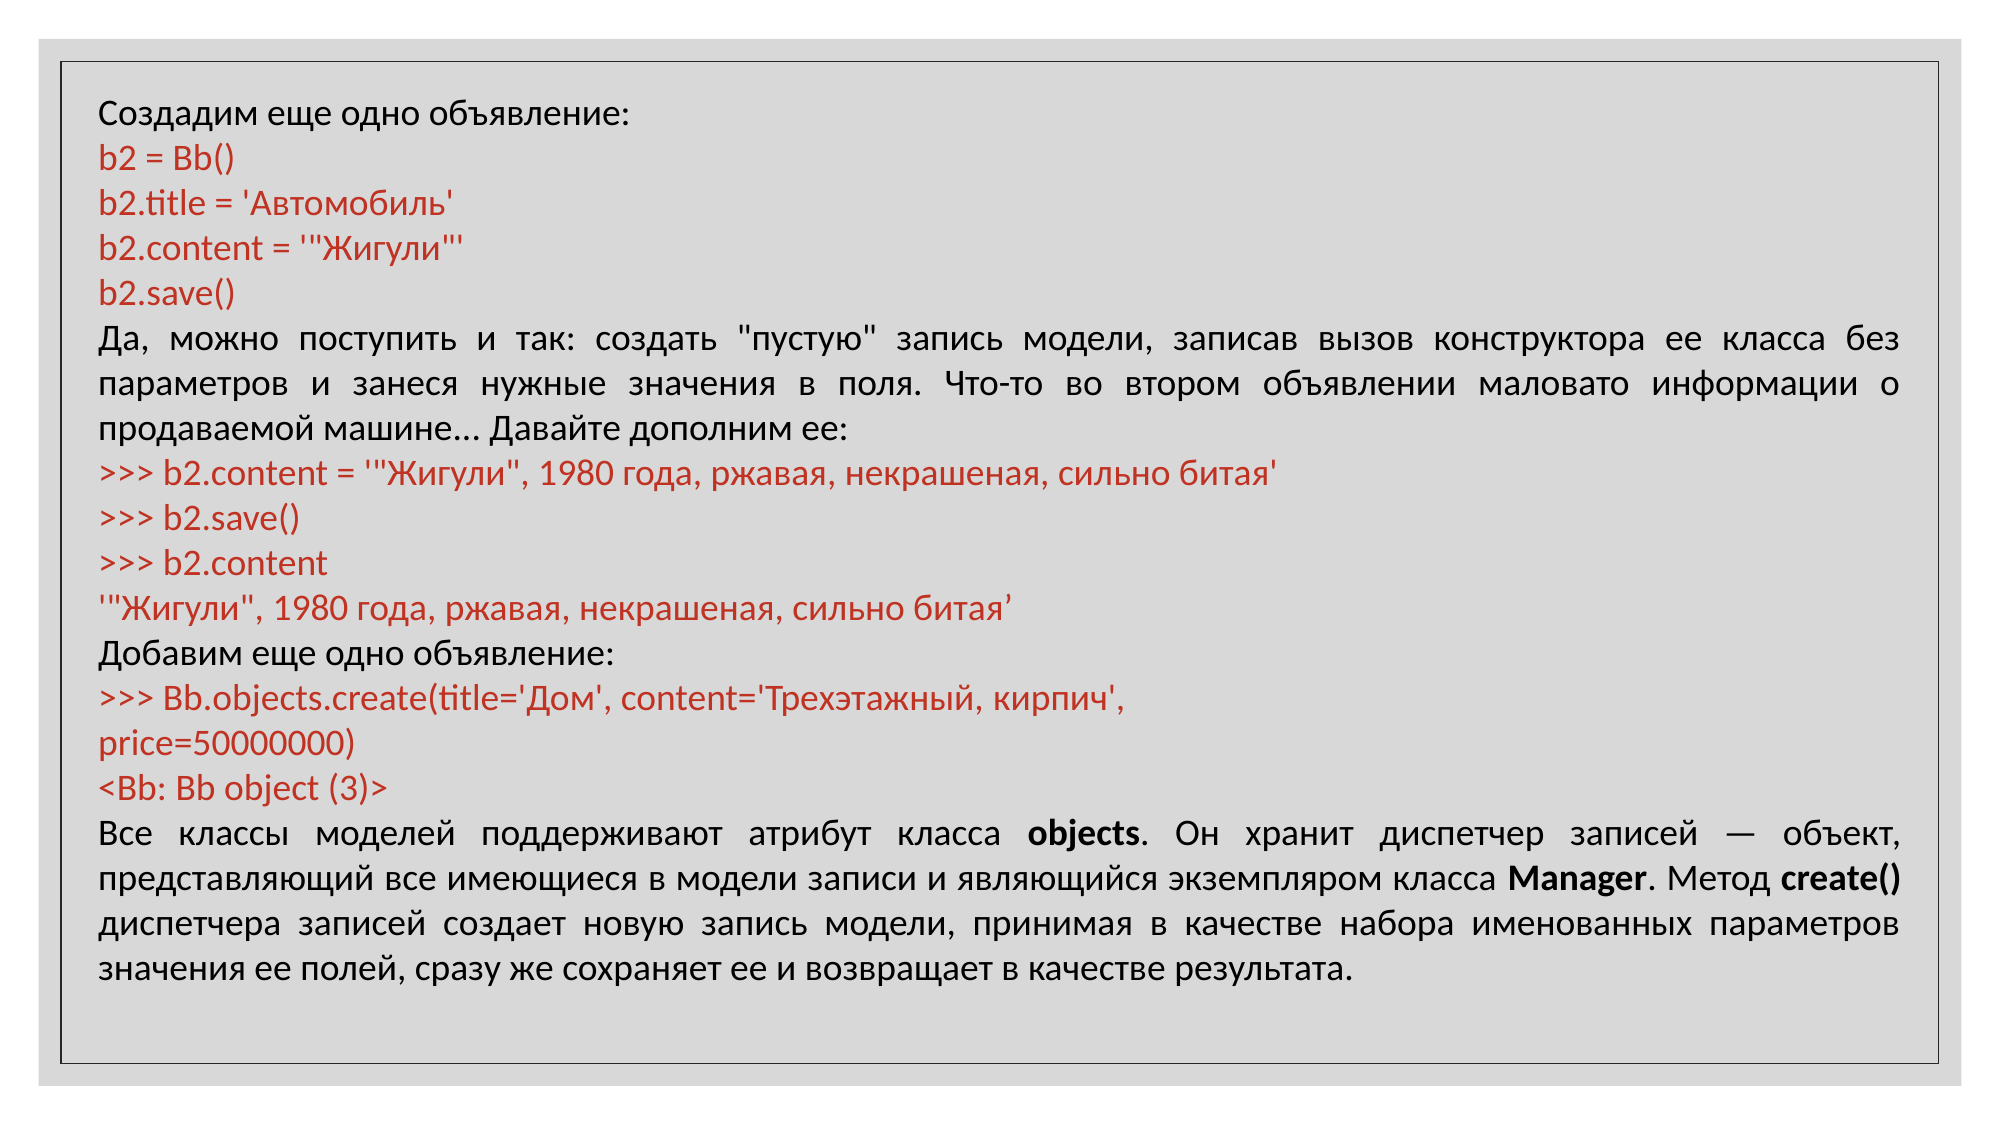

Создадим еще одно объявление:
b2 = Bb()
b2.title = 'Автомобиль'
b2.content = '"Жигули"'
b2.save()
Да, можно поступить и так: создать "пустую" запись модели, записав вызов конструктора ее класса без параметров и занеся нужные значения в поля. Что-то во втором объявлении маловато информации о продаваемой машине... Давайте дополним ее:
>>> b2.content = '"Жигули", 1980 года, ржавая, некрашеная, сильно битая'
>>> b2.save()
>>> b2.content
'"Жигули", 1980 года, ржавая, некрашеная, сильно битая’
Добавим еще одно объявление:
>>> Bb.objects.create(title='Дом', content='Трехэтажный, кирпич',
price=50000000)
<Bb: Bb object (3)>
Все классы моделей поддерживают атрибут класса objects. Он хранит диспетчер записей — объект, представляющий все имеющиеся в модели записи и являющийся экземпляром класса Manager. Метод create() диспетчера записей создает новую запись модели, принимая в качестве набора именованных параметров значения ее полей, сразу же сохраняет ее и возвращает в качестве результата.